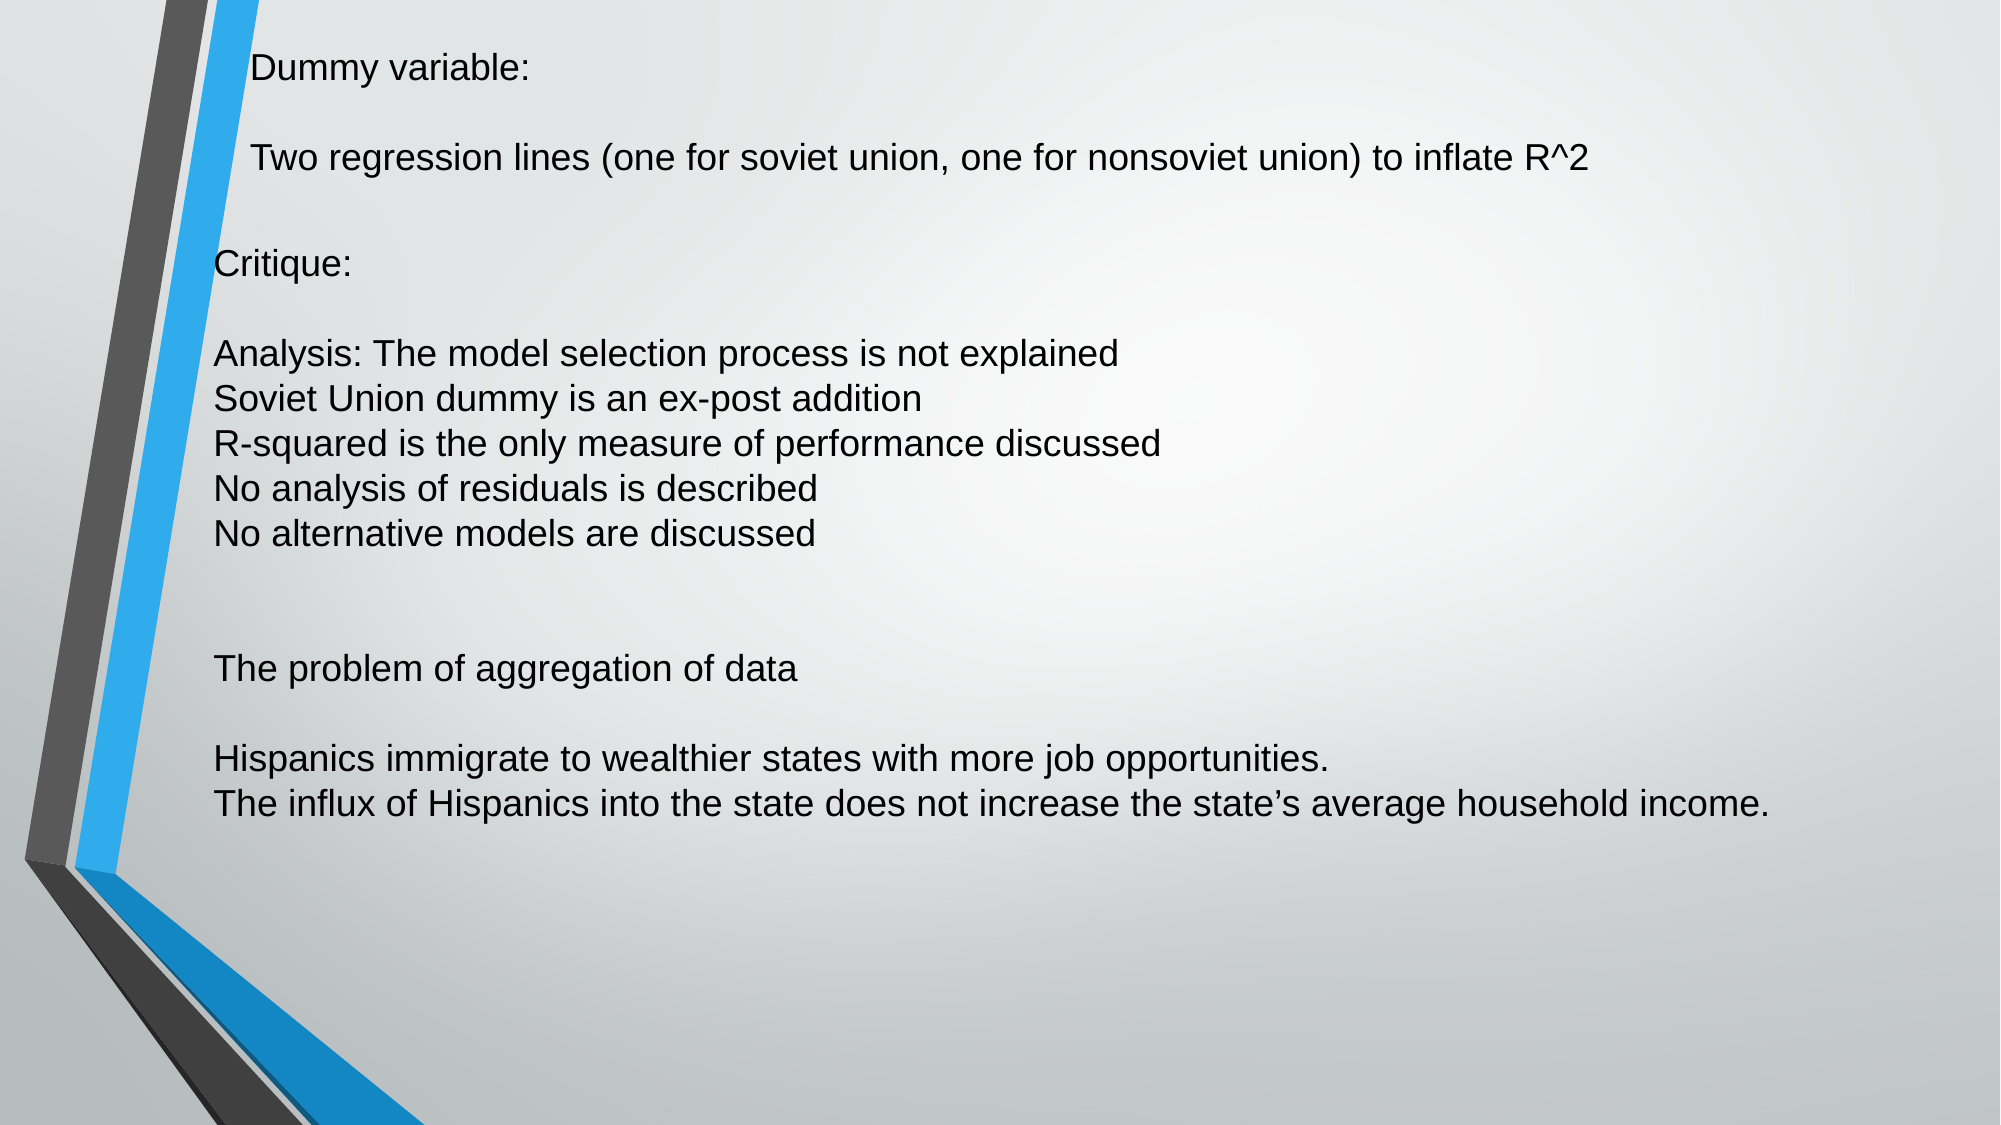

Dummy variable:

Two regression lines (one for soviet union, one for nonsoviet union) to inflate R^2
Critique:

Analysis: The model selection process is not explained
Soviet Union dummy is an ex-post addition
R-squared is the only measure of performance discussed
No analysis of residuals is described
No alternative models are discussed

The problem of aggregation of data

Hispanics immigrate to wealthier states with more job opportunities.
The influx of Hispanics into the state does not increase the state’s average household income.